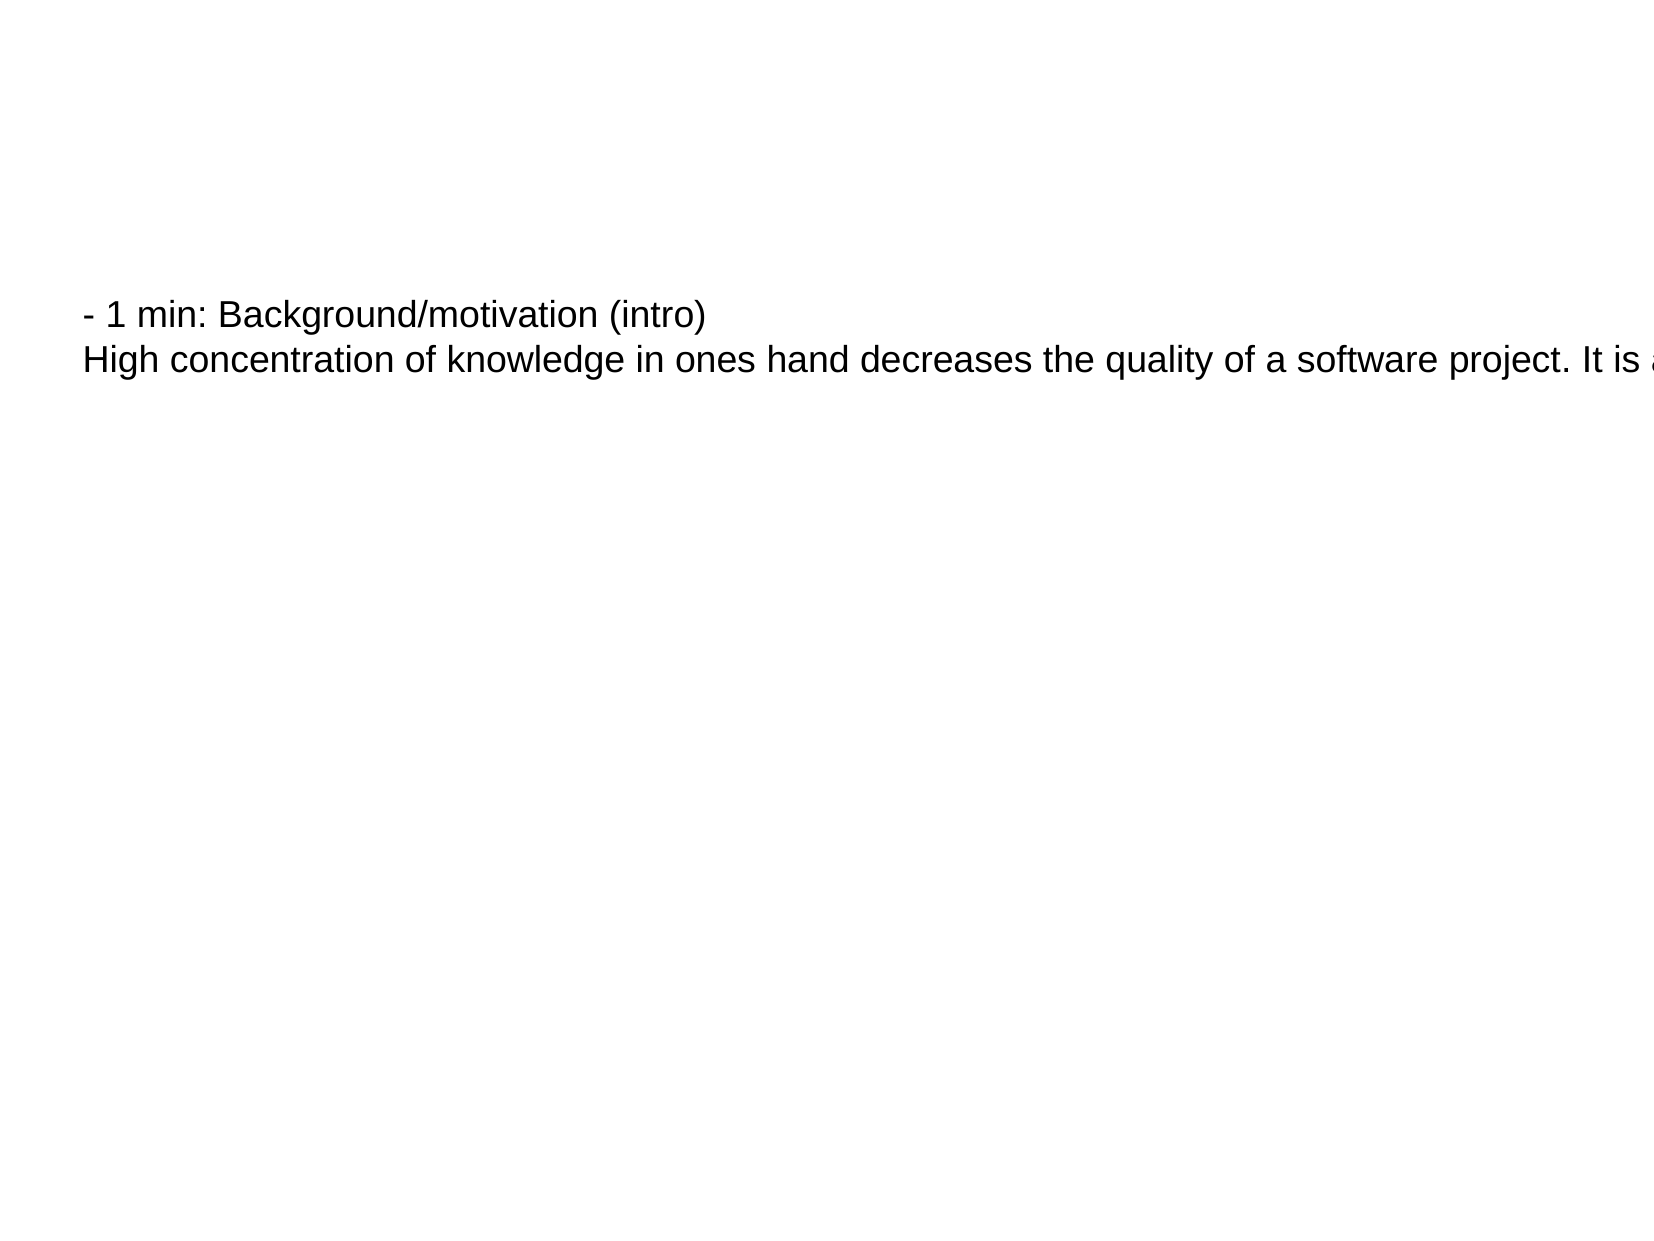

- 1 min: Background/motivation (intro)
High concentration of knowledge in ones hand decreases the quality of a software project. It is also a vulnerable situation when this expert developer decides to quit the project, the knowledge will go will him then a knowledge hap will be installed. Both are usual events in every type of software project, could it be an OSS or a private software. For this reason we aim to study a particular OSS project to point out some causes of this negative output and a suggestion to define an approach to reduce the impact of an expert programmer leaving the project.